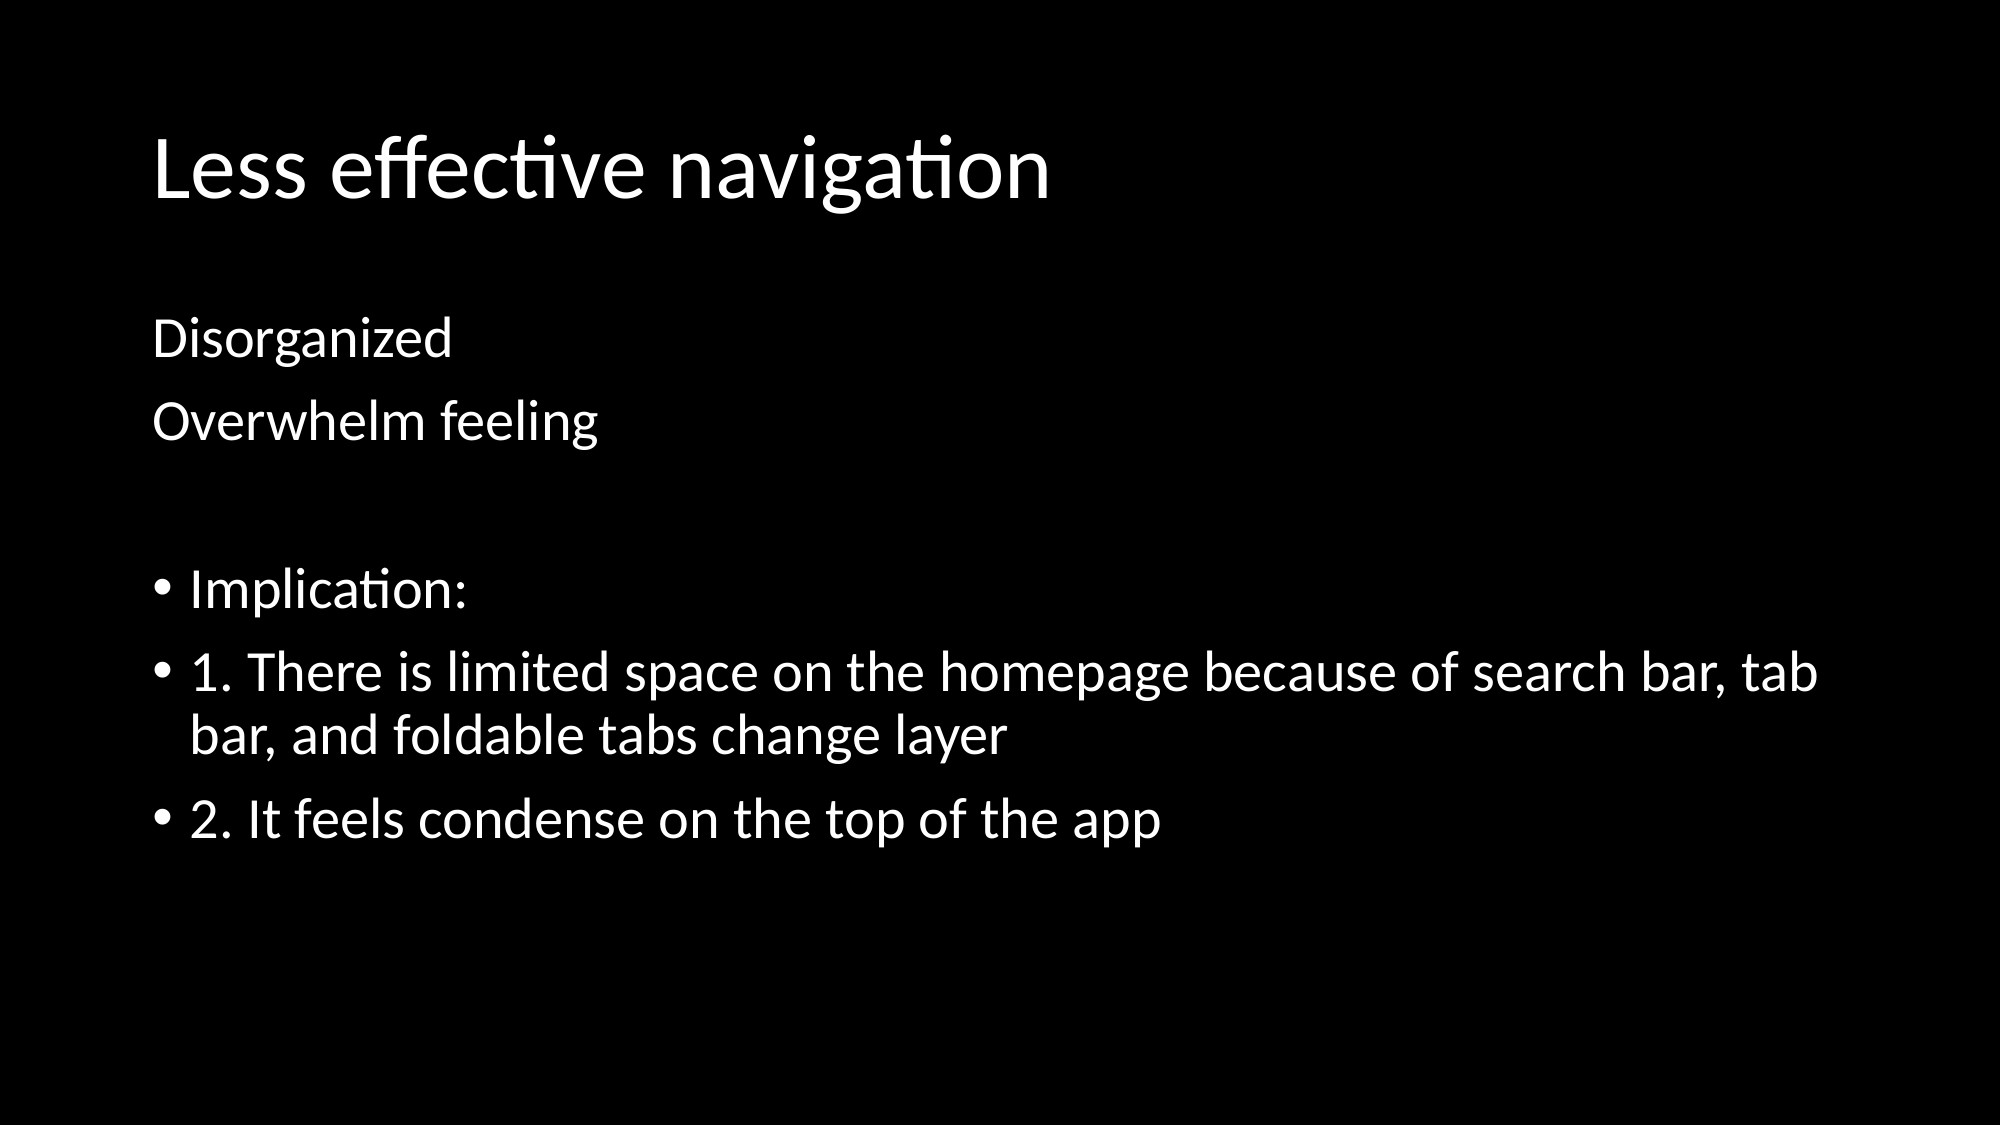

# Less effective navigation
Disorganized
Overwhelm feeling

Implication:
1. There is limited space on the homepage because of search bar, tab bar, and foldable tabs change layer
2. It feels condense on the top of the app